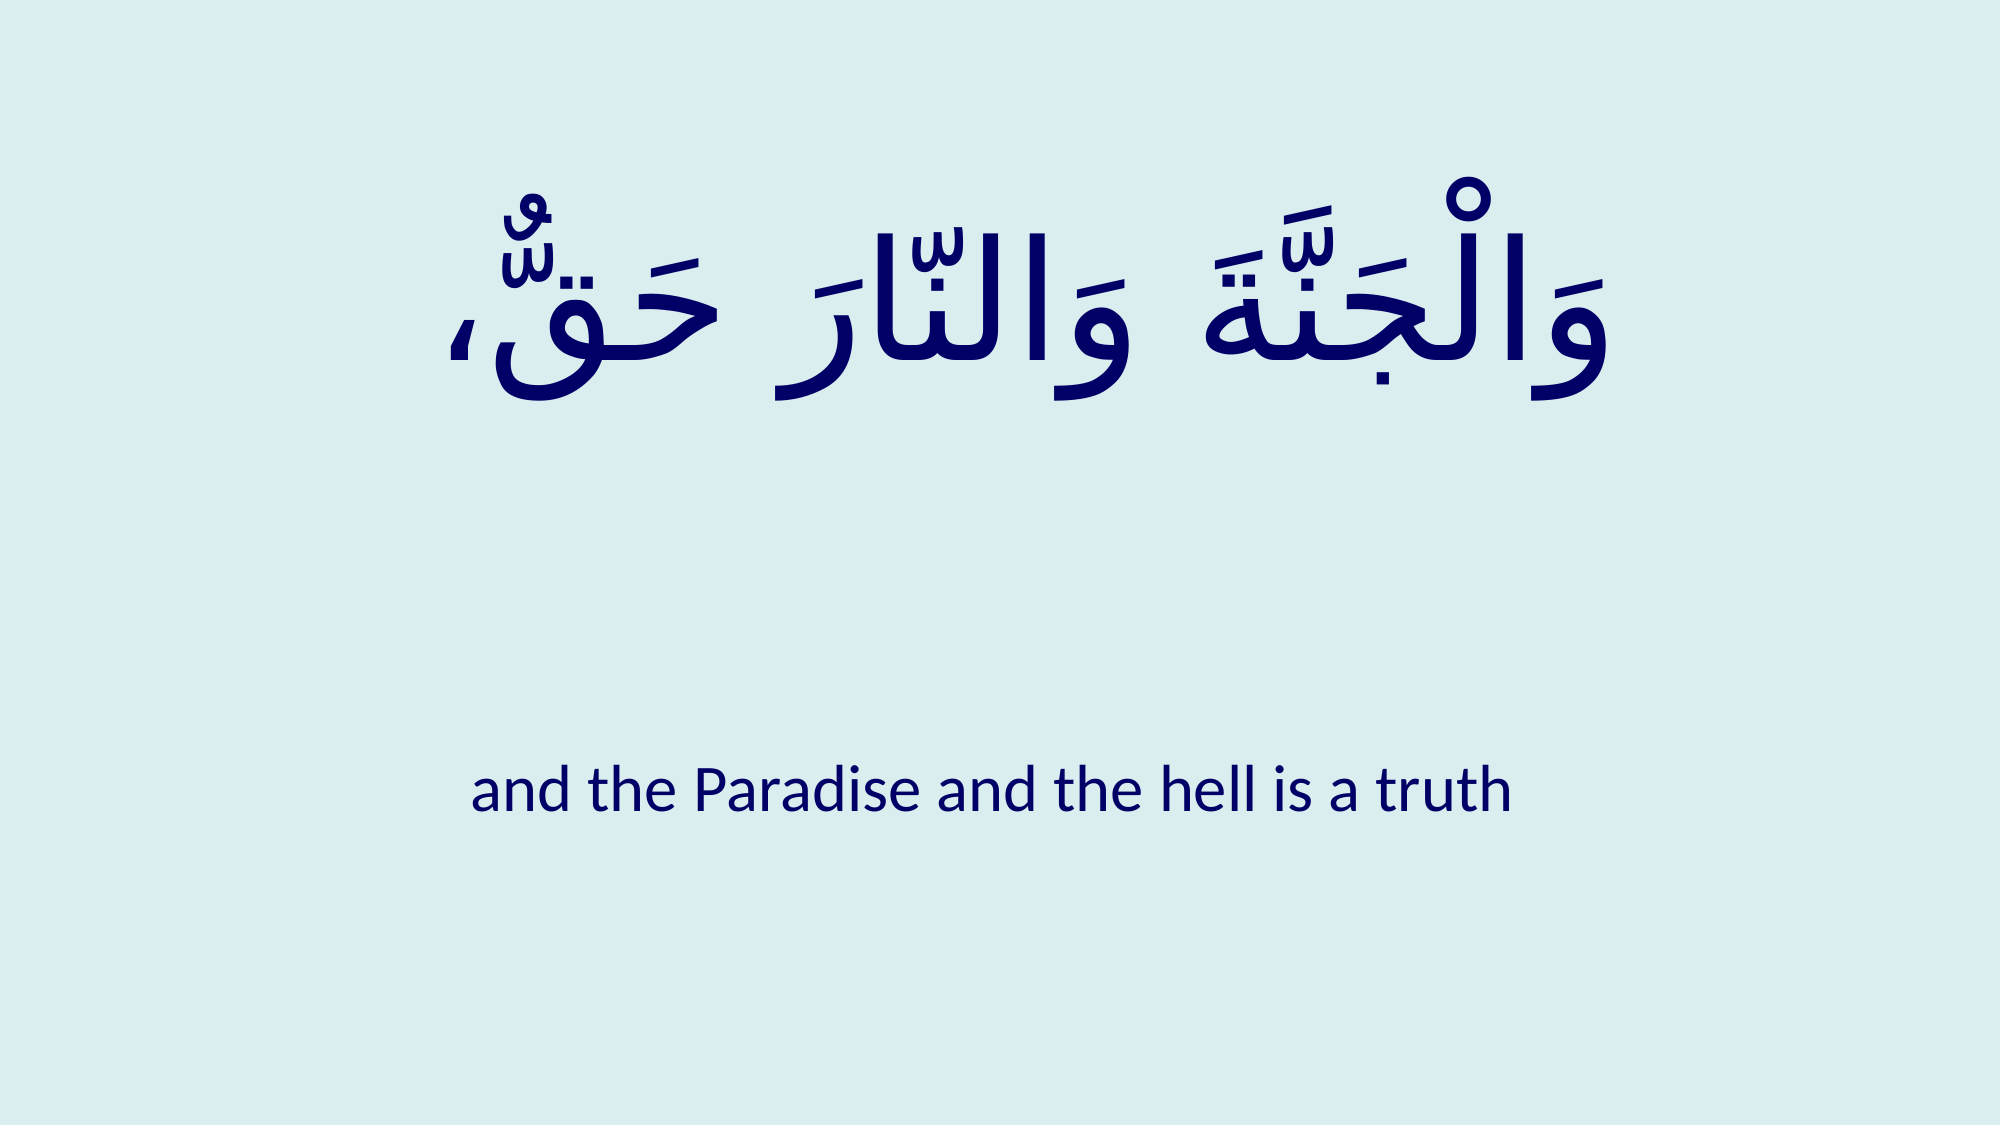

# وَالْجَنَّةَ وَالنّارَ حَقٌّ،
and the Paradise and the hell is a truth